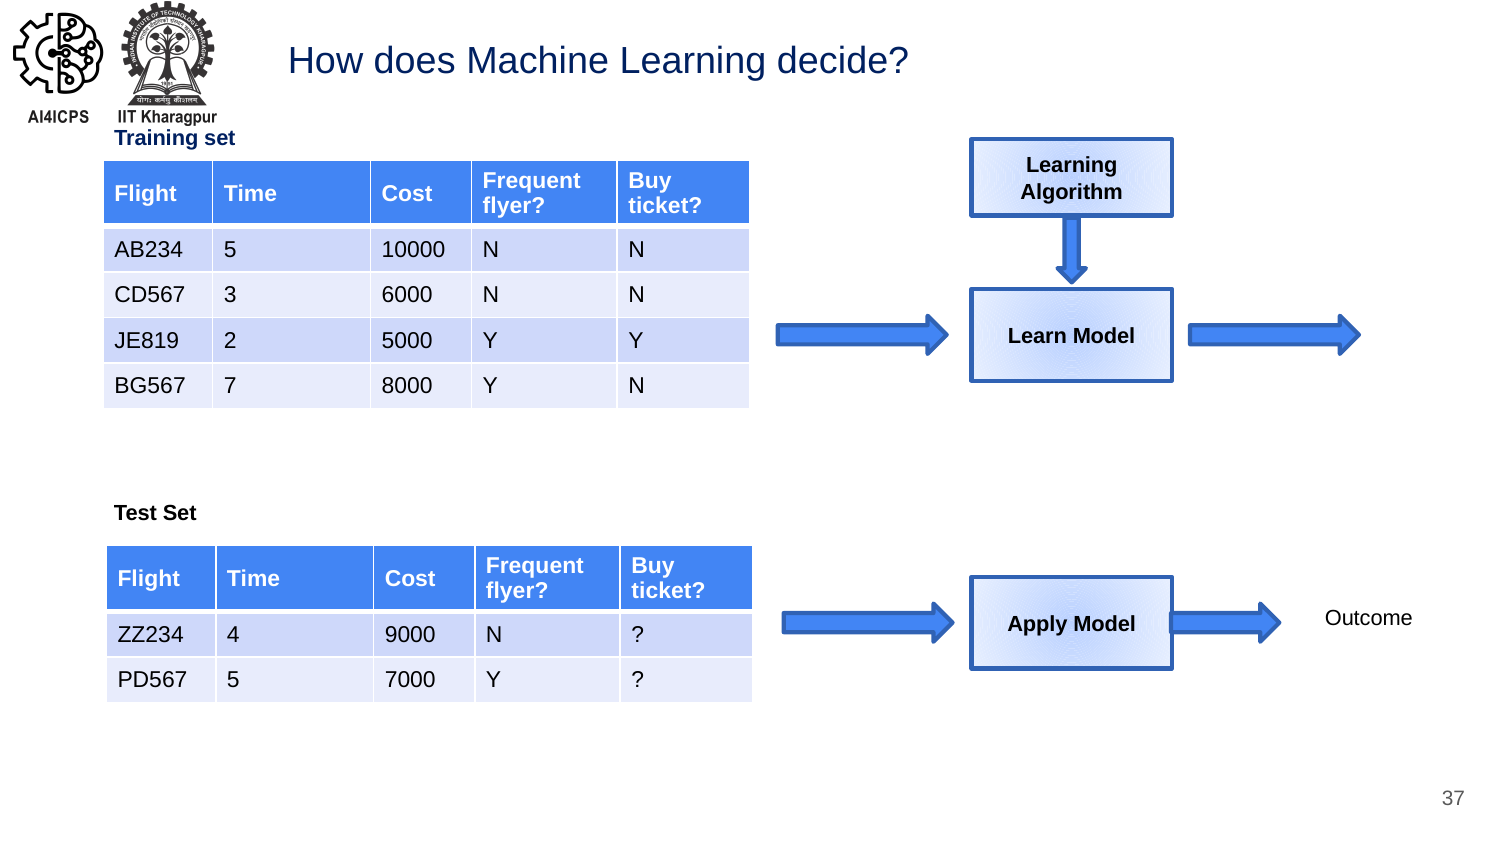

# How does Machine Learning decide?
Training set
Learning Algorithm
| Flight | Time | Cost | Frequent flyer? | Buy ticket? |
| --- | --- | --- | --- | --- |
| AB234 | 5 | 10000 | N | N |
| CD567 | 3 | 6000 | N | N |
| JE819 | 2 | 5000 | Y | Y |
| BG567 | 7 | 8000 | Y | N |

Learn Model

Test Set
| Flight | Time | Cost | Frequent flyer? | Buy ticket? |
| --- | --- | --- | --- | --- |
| ZZ234 | 4 | 9000 | N | ? |
| PD567 | 5 | 7000 | Y | ? |
Apply Model
Outcome

37